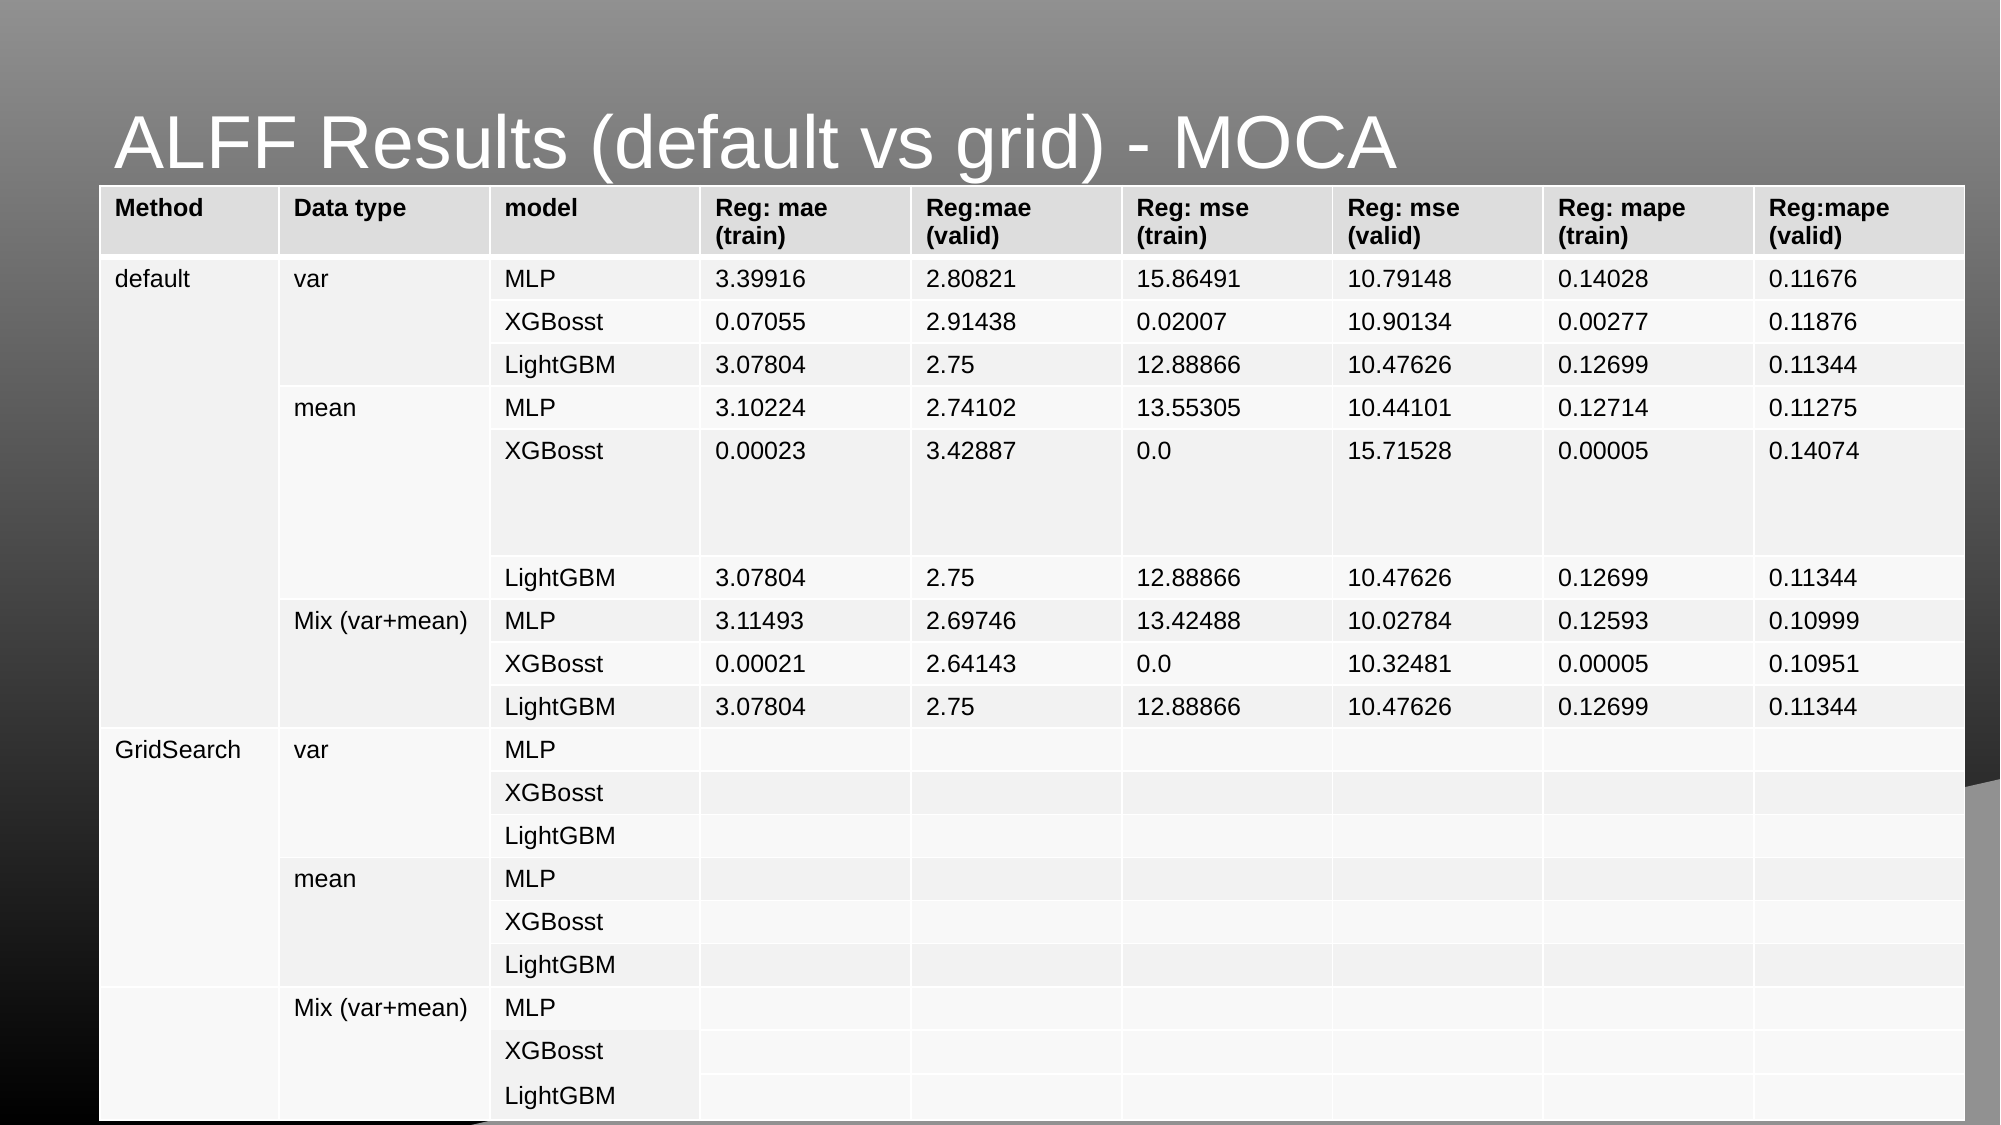

# ALFF Results (default vs grid) - MOCA
| Method | Data type | model | Reg: mape (train) | Reg:mape (valid) | Reg: mse (train) | Reg: mse (valid) | Reg: mae (train) | Reg:mae (valid) |
| --- | --- | --- | --- | --- | --- | --- | --- | --- |
| Base | var |  |  |  |  |  |  |  |
|  |  |  |  |  |  |  |  |  |
|  |  |  |  |  |  |  |  |  |
|  | mean |  |  |  |  |  |  |  |
|  |  |  |  |  |  |  |  |  |
|  |  |  |  |  |  |  |  |  |
|  | mix |  |  |  |  |  |  |  |
|  |  |  |  |  |  |  |  |  |
|  |  |  |  |  |  |  |  |  |
| GridSearch | var |  |  |  |  |  |  |  |
|  |  |  |  |  |  |  |  |  |
|  |  |  |  |  |  |  |  |  |
|  | mean |  |  |  |  |  |  |  |
|  |  |  |  |  |  |  |  |  |
|  |  |  |  |  |  |  |  |  |
|  | mix |  |  |  |  |  |  |  |
|  |  |  |  |  |  |  |  |  |
|  |  |  |  |  |  |  |  |  |
| Method | Data type | model | Reg: mae (train) | Reg:mae (valid) | Reg: mse (train) | Reg: mse (valid) | Reg: mape (train) | Reg:mape (valid) |
| --- | --- | --- | --- | --- | --- | --- | --- | --- |
| default | var | MLP | 3.39916 | 2.80821 | 15.86491 | 10.79148 | 0.14028 | 0.11676 |
|  |  | XGBosst | 0.07055 | 2.91438 | 0.02007 | 10.90134 | 0.00277 | 0.11876 |
|  |  | LightGBM | 3.07804 | 2.75 | 12.88866 | 10.47626 | 0.12699 | 0.11344 |
|  | mean | MLP | 3.10224 | 2.74102 | 13.55305 | 10.44101 | 0.12714 | 0.11275 |
|  |  | XGBosst | 0.00023 | 3.42887 | 0.0 | 15.71528 | 0.00005 | 0.14074 |
|  |  | LightGBM | 3.07804 | 2.75 | 12.88866 | 10.47626 | 0.12699 | 0.11344 |
|  | Mix (var+mean) | MLP | 3.11493 | 2.69746 | 13.42488 | 10.02784 | 0.12593 | 0.10999 |
|  |  | XGBosst | 0.00021 | 2.64143 | 0.0 | 10.32481 | 0.00005 | 0.10951 |
|  |  | LightGBM | 3.07804 | 2.75 | 12.88866 | 10.47626 | 0.12699 | 0.11344 |
| GridSearch | var | MLP |  |  |  |  |  |  |
|  |  | XGBosst |  |  |  |  |  |  |
|  |  | LightGBM |  |  |  |  |  |  |
|  | mean | MLP |  |  |  |  |  |  |
|  |  | XGBosst |  |  |  |  |  |  |
|  |  | LightGBM |  |  |  |  |  |  |
|  | Mix (var+mean) | MLP |  |  |  |  |  |  |
|  |  | XGBosst |  |  |  |  |  |  |
|  |  |  |  |  |  |  |  |  |
|  |  | LightGBM |  |  |  |  |  |  |
|  |  |  |  |  |  |  |  |  |